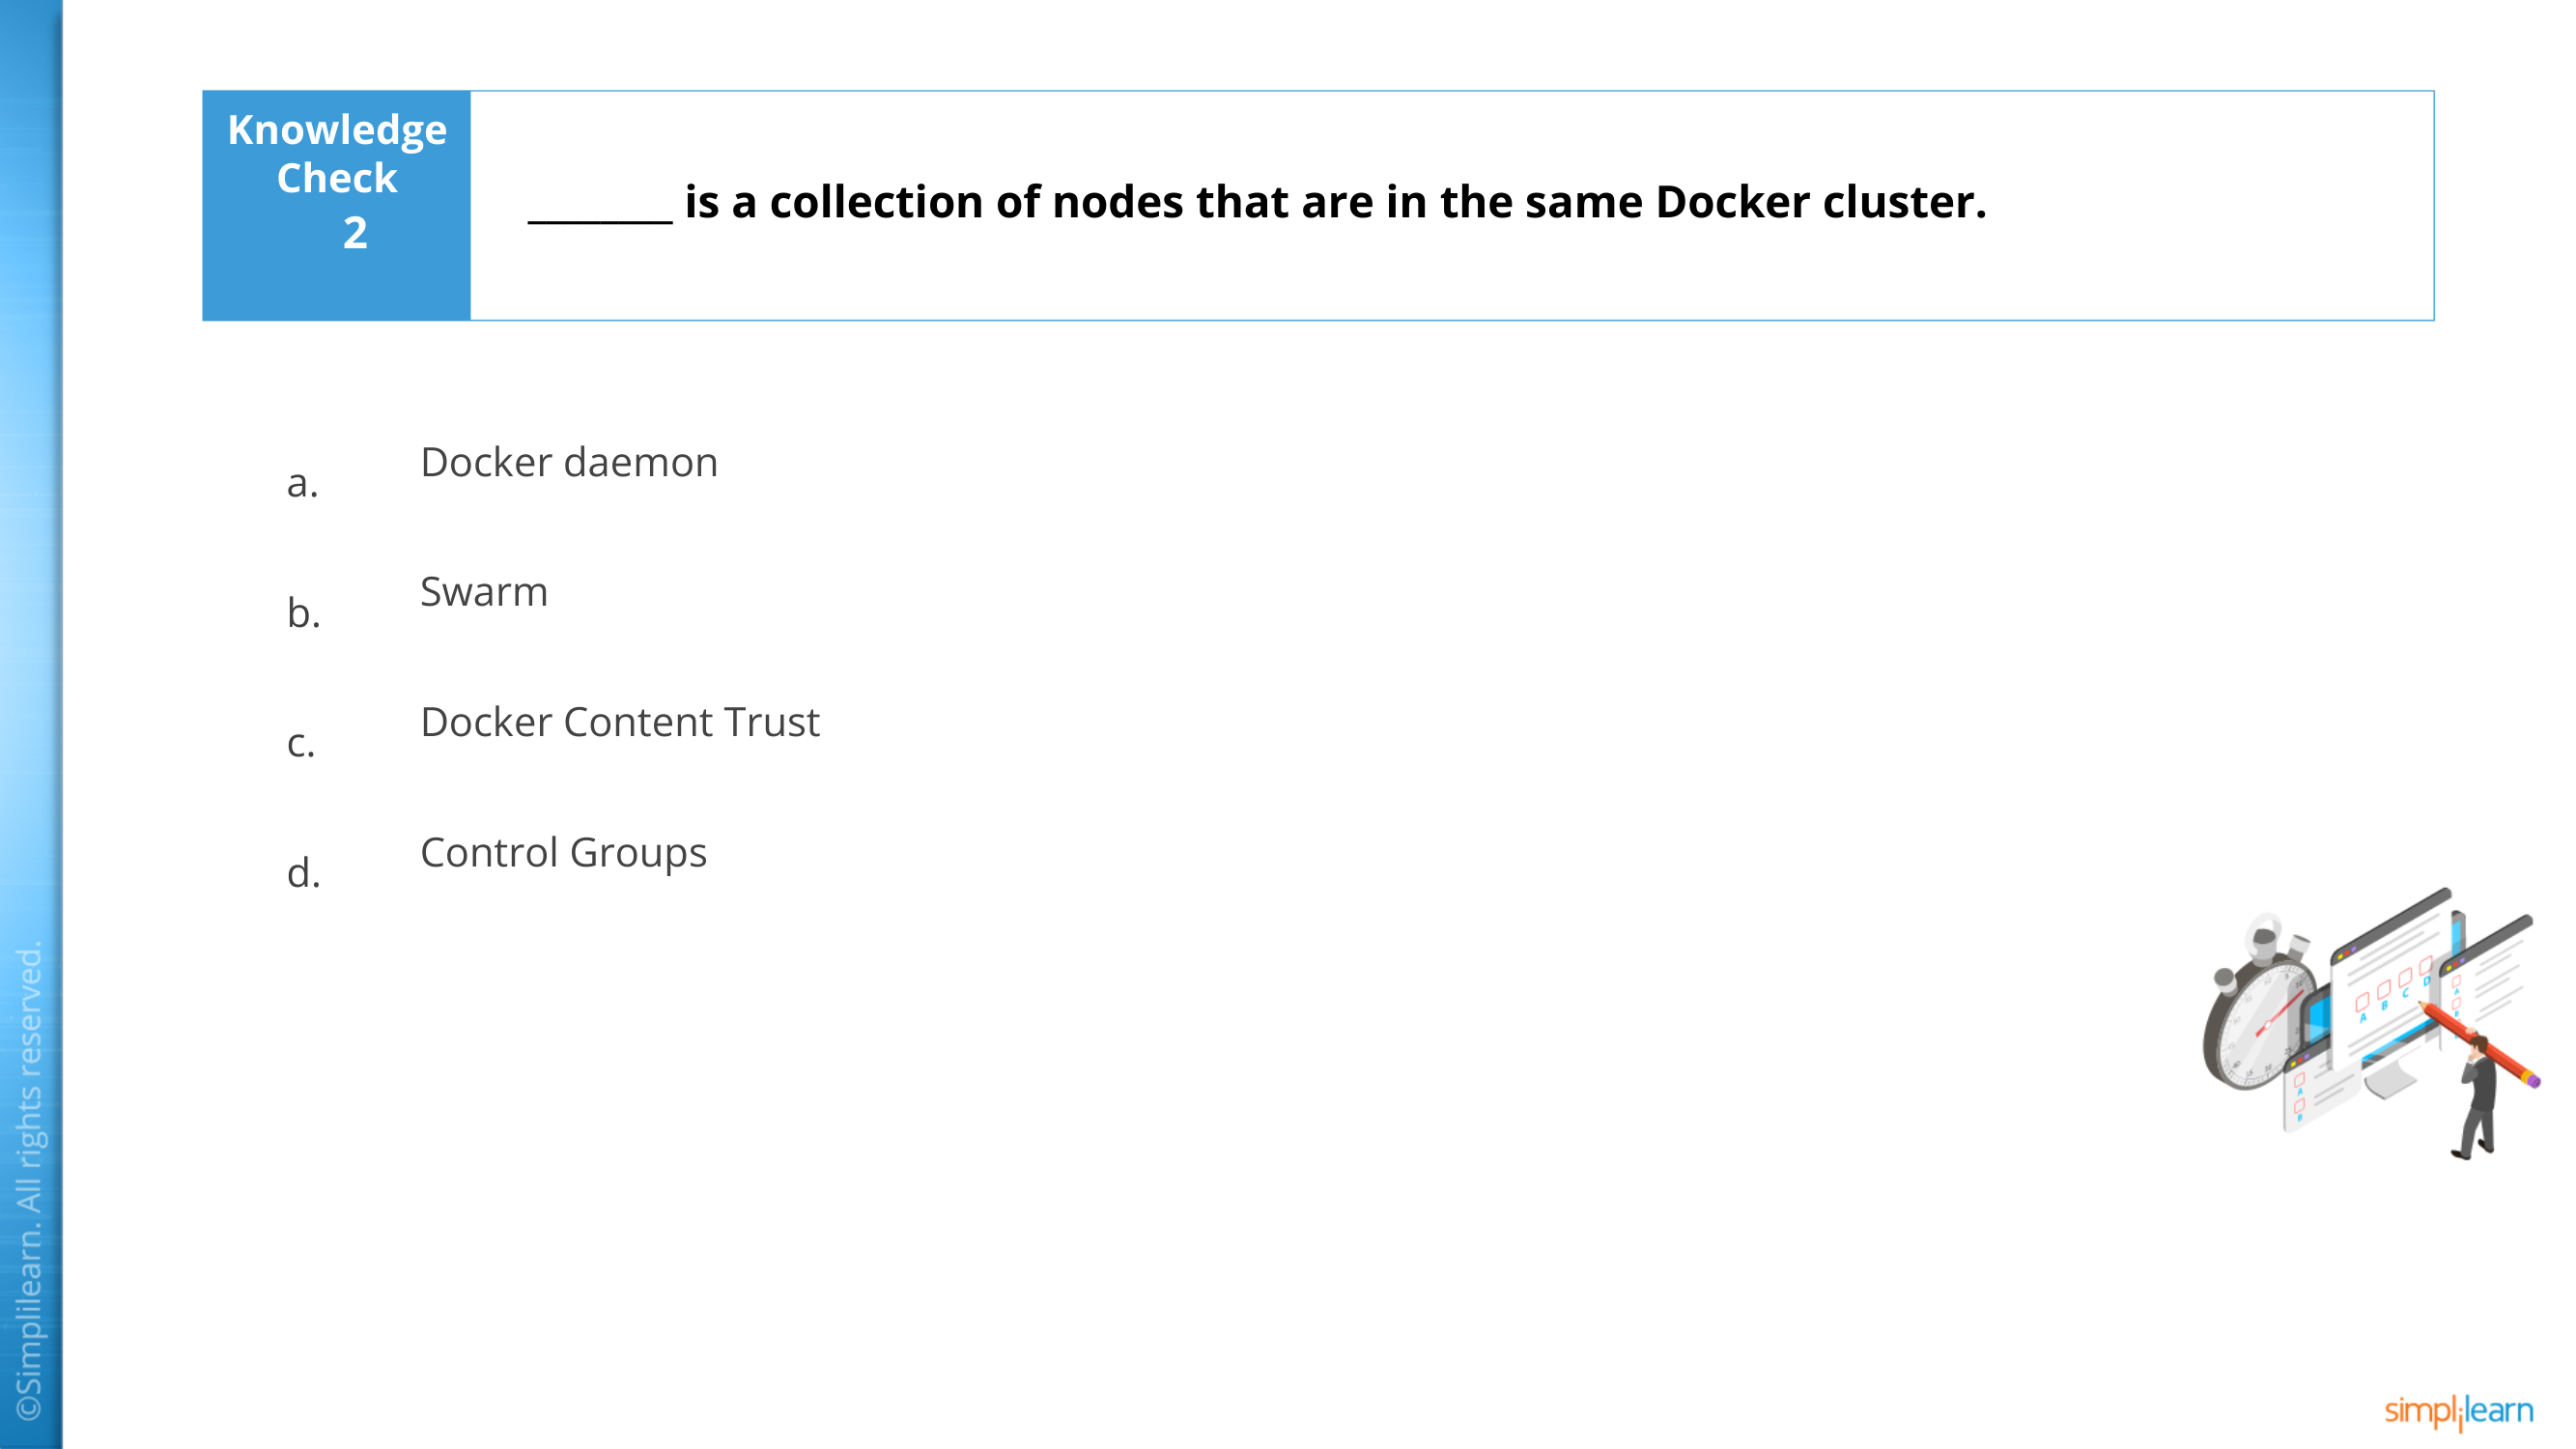

________ is a collection of nodes that are in the same Docker cluster.
2
Docker daemon
Swarm
Docker Content Trust
Control Groups